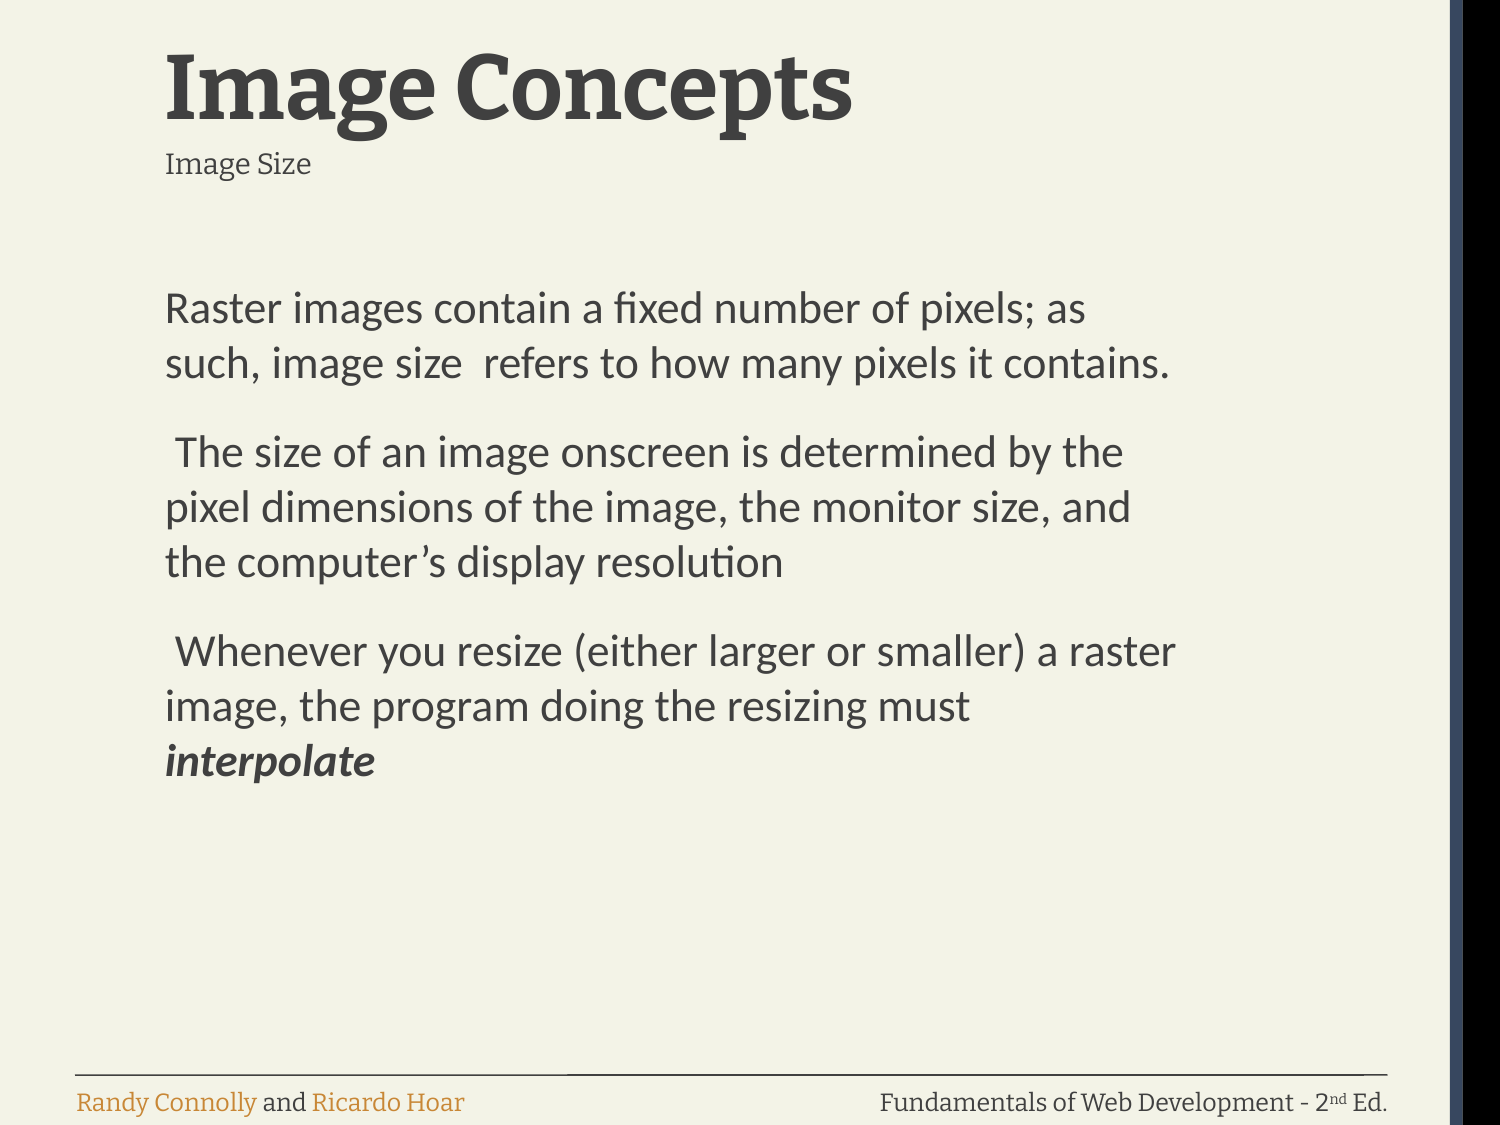

# Image Concepts
Image Size
Raster images contain a fixed number of pixels; as such, image size  refers to how many pixels it contains.
 The size of an image onscreen is determined by the pixel dimensions of the image, the monitor size, and the computer’s display resolution
 Whenever you resize (either larger or smaller) a raster image, the program doing the resizing must interpolate